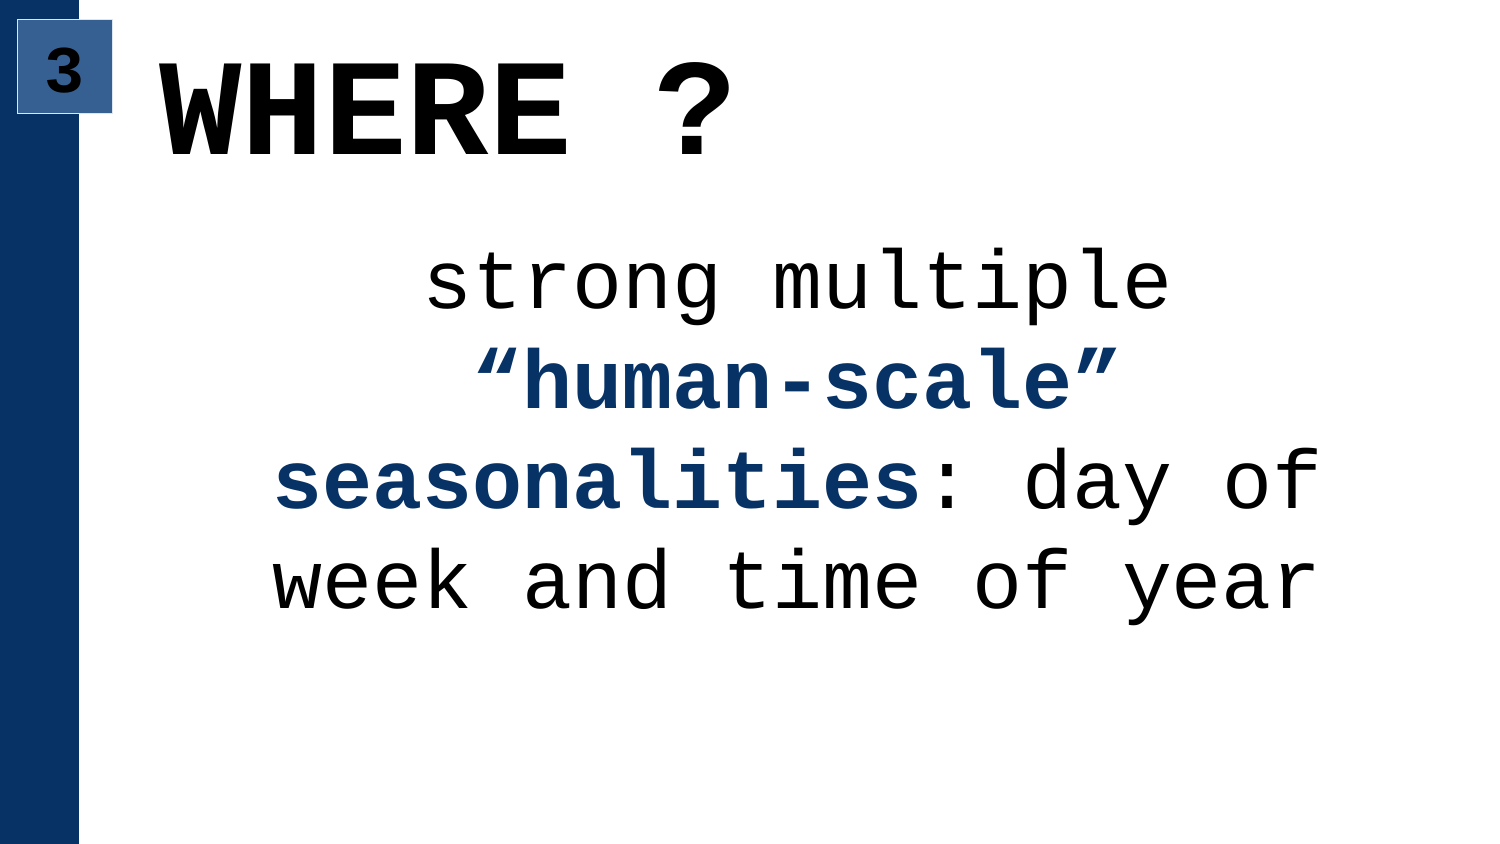

3
# WHERE ?
strong multiple “human-scale” seasonalities: day of week and time of year